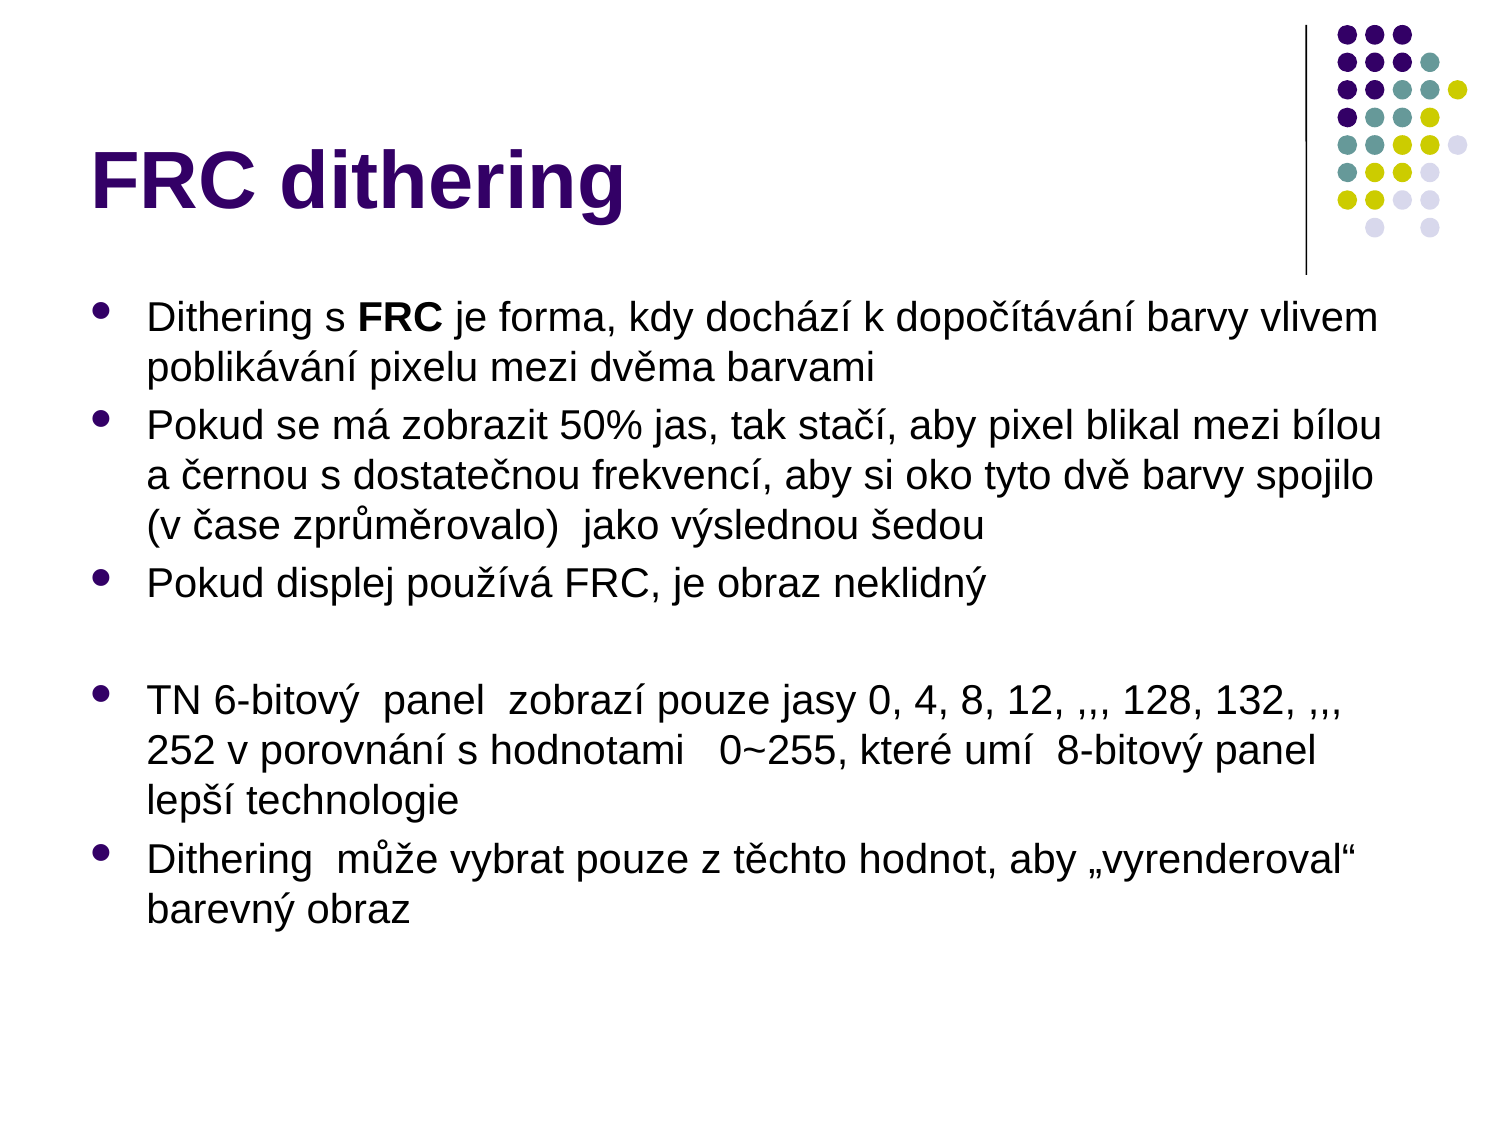

# FRC dithering
Dithering s FRC je forma, kdy dochází k dopočítávání barvy vlivem poblikávání pixelu mezi dvěma barvami
Pokud se má zobrazit 50% jas, tak stačí, aby pixel blikal mezi bílou a černou s dostatečnou frekvencí, aby si oko tyto dvě barvy spojilo (v čase zprůměrovalo)  jako výslednou šedou
Pokud displej používá FRC, je obraz neklidný

TN 6-bitový  panel  zobrazí pouze jasy 0, 4, 8, 12, ,,, 128, 132, ,,, 252 v porovnání s hodnotami   0~255, které umí  8-bitový panel lepší technologie
Dithering  může vybrat pouze z těchto hodnot, aby „vyrenderoval“ barevný obraz